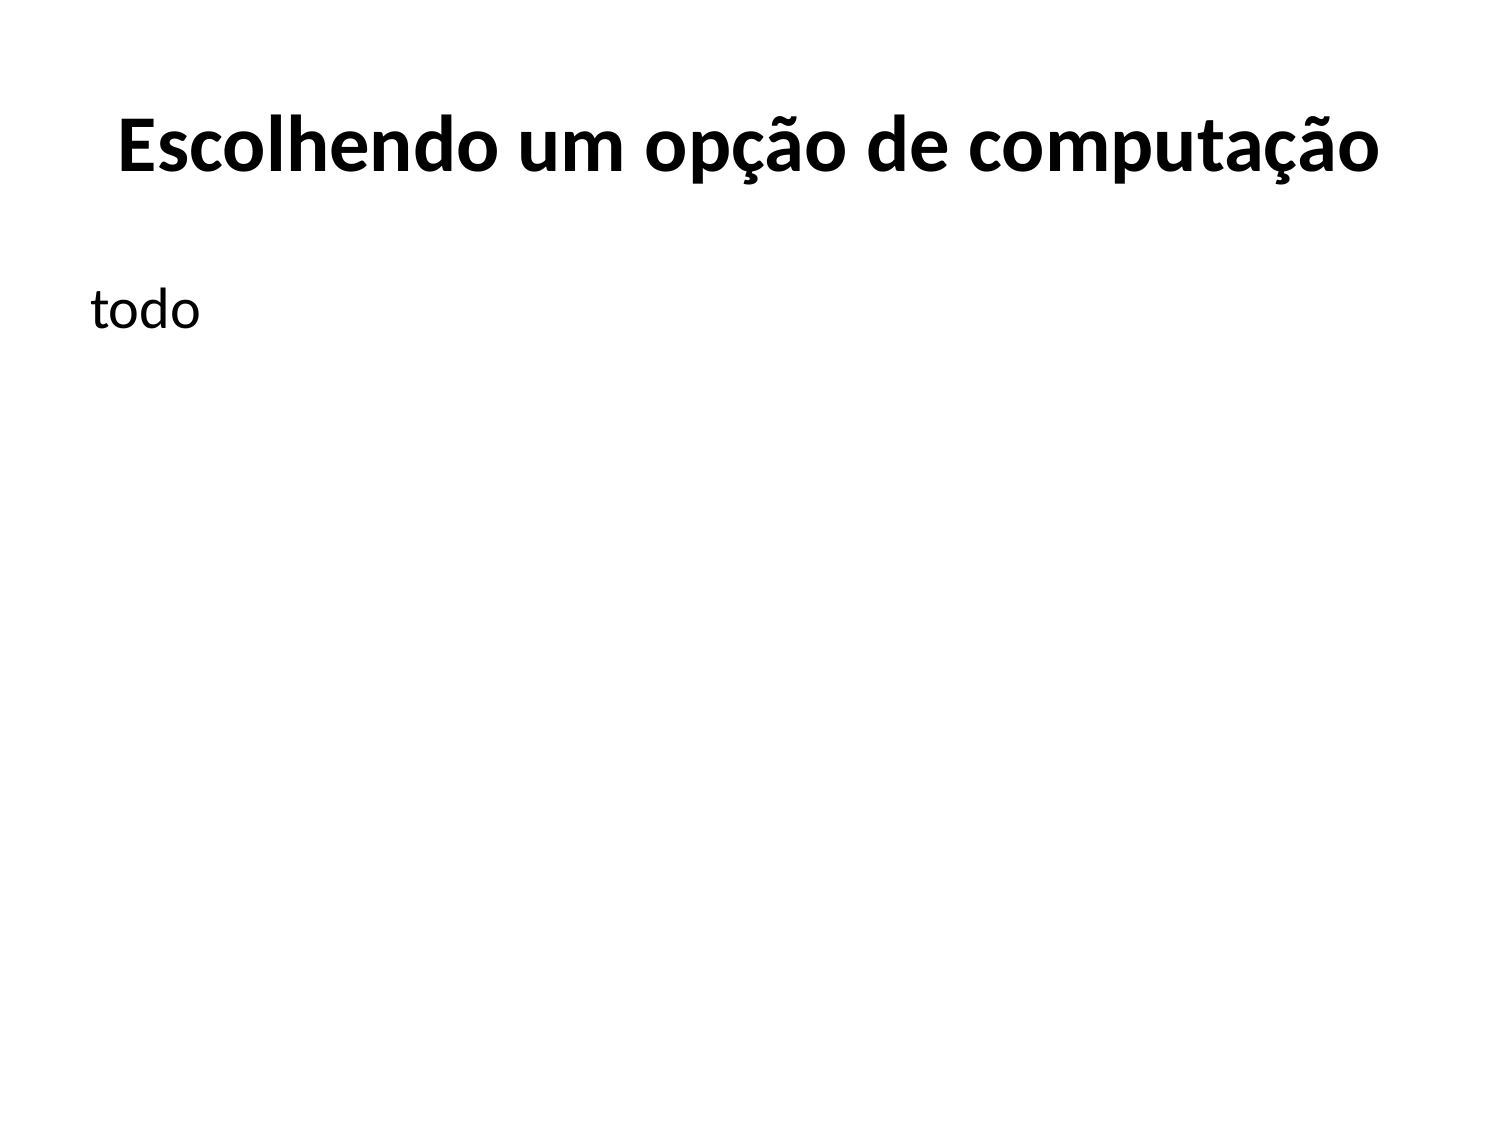

# Escolhendo um opção de computação
todo